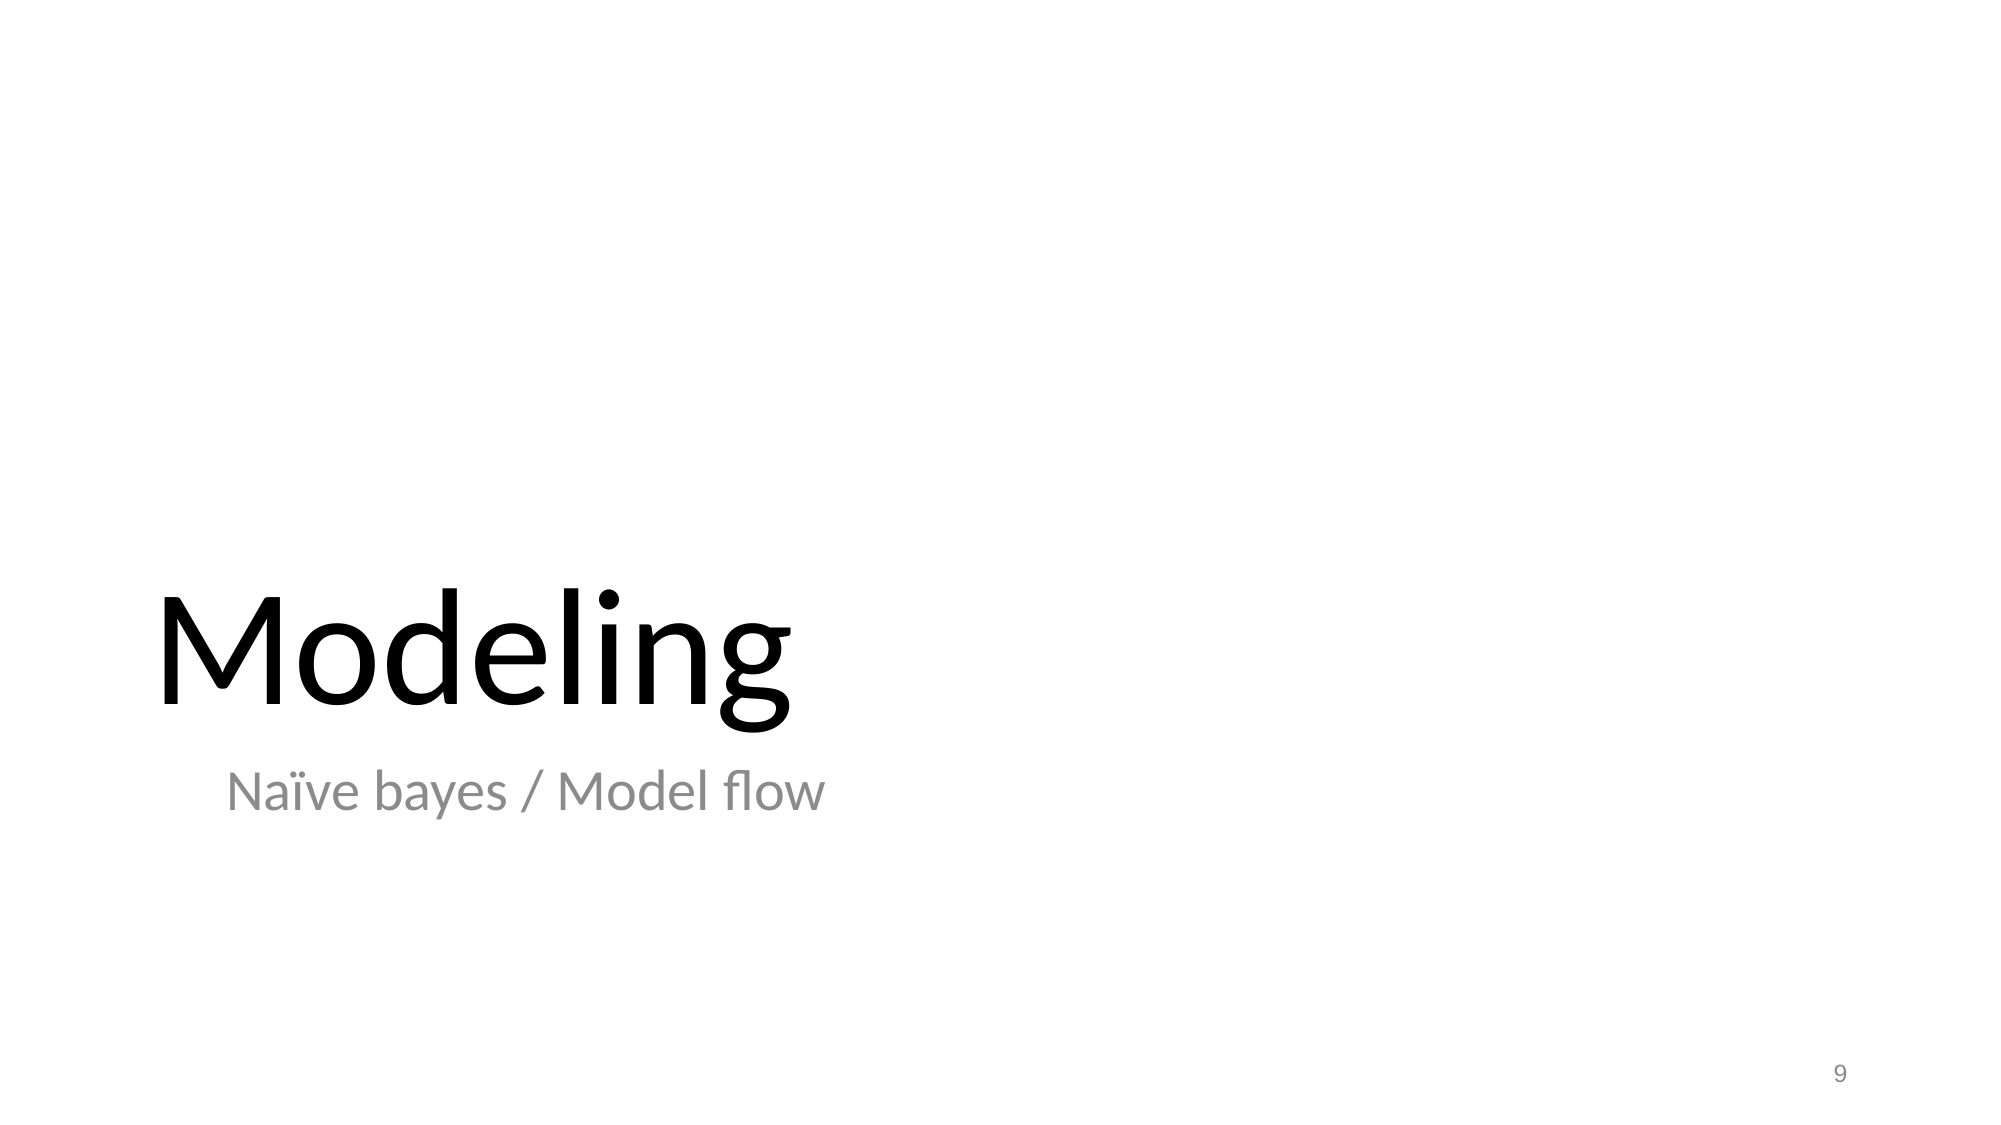

# Modeling
Naïve bayes / Model flow
9